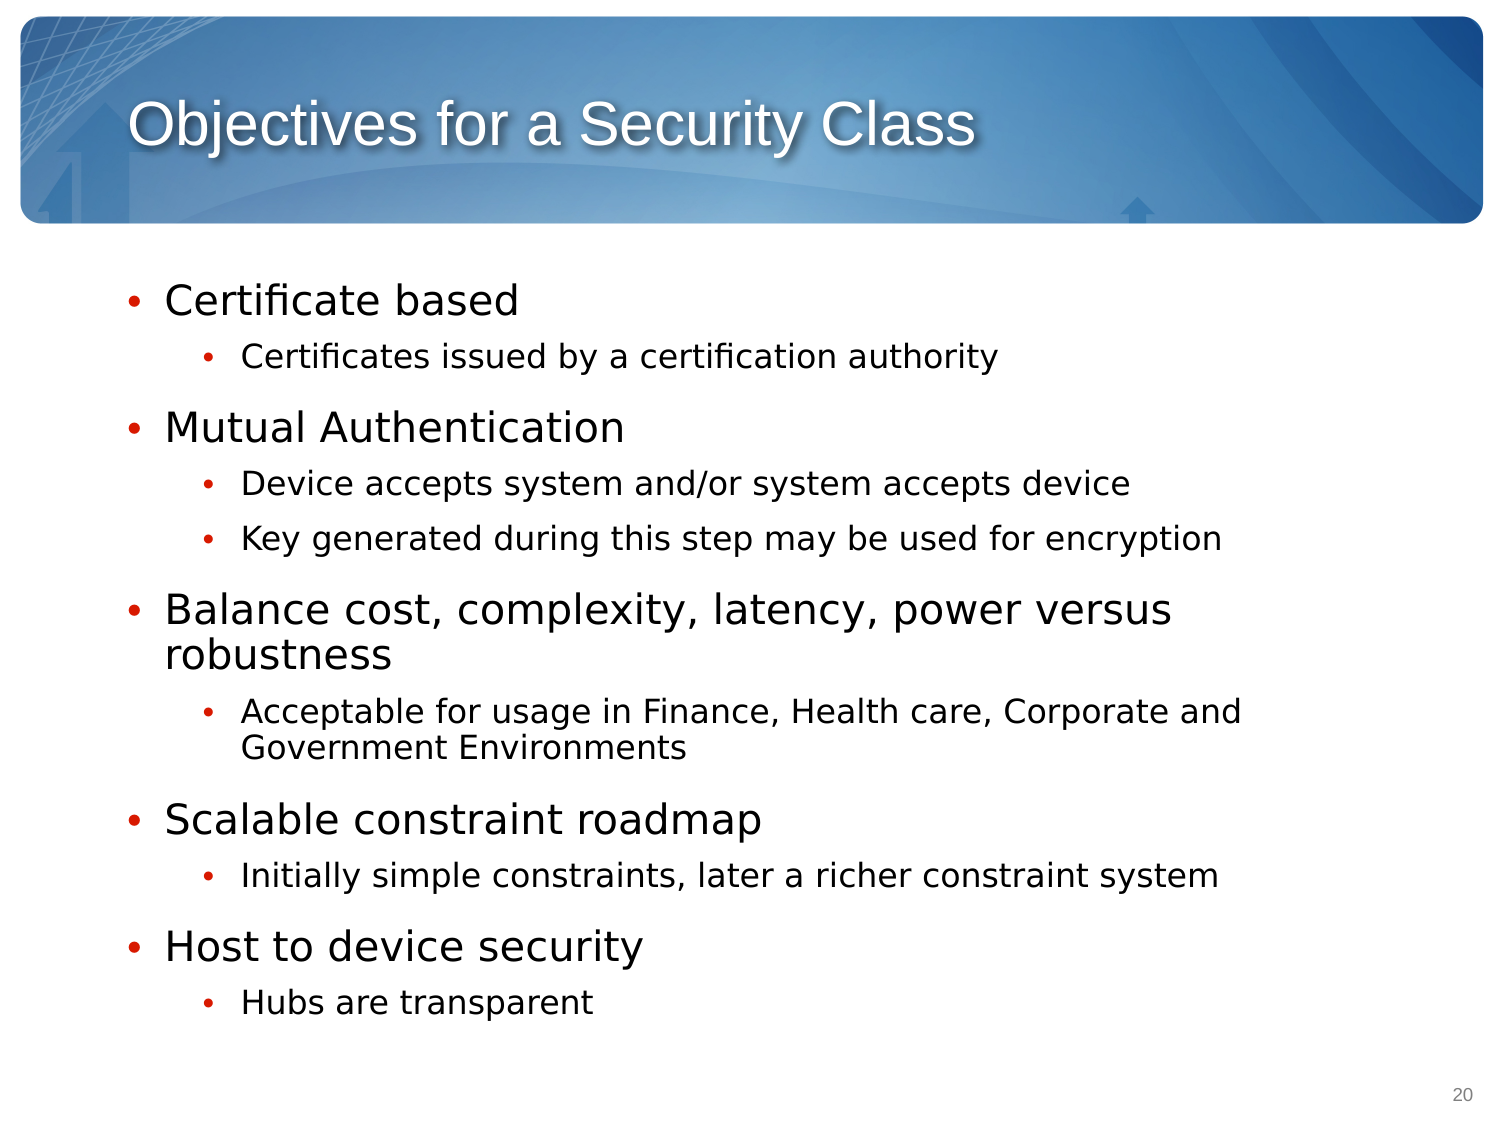

# Objectives for a Security Class
Certificate based
Certificates issued by a certification authority
Mutual Authentication
Device accepts system and/or system accepts device
Key generated during this step may be used for encryption
Balance cost, complexity, latency, power versus robustness
Acceptable for usage in Finance, Health care, Corporate and Government Environments
Scalable constraint roadmap
Initially simple constraints, later a richer constraint system
Host to device security
Hubs are transparent
20